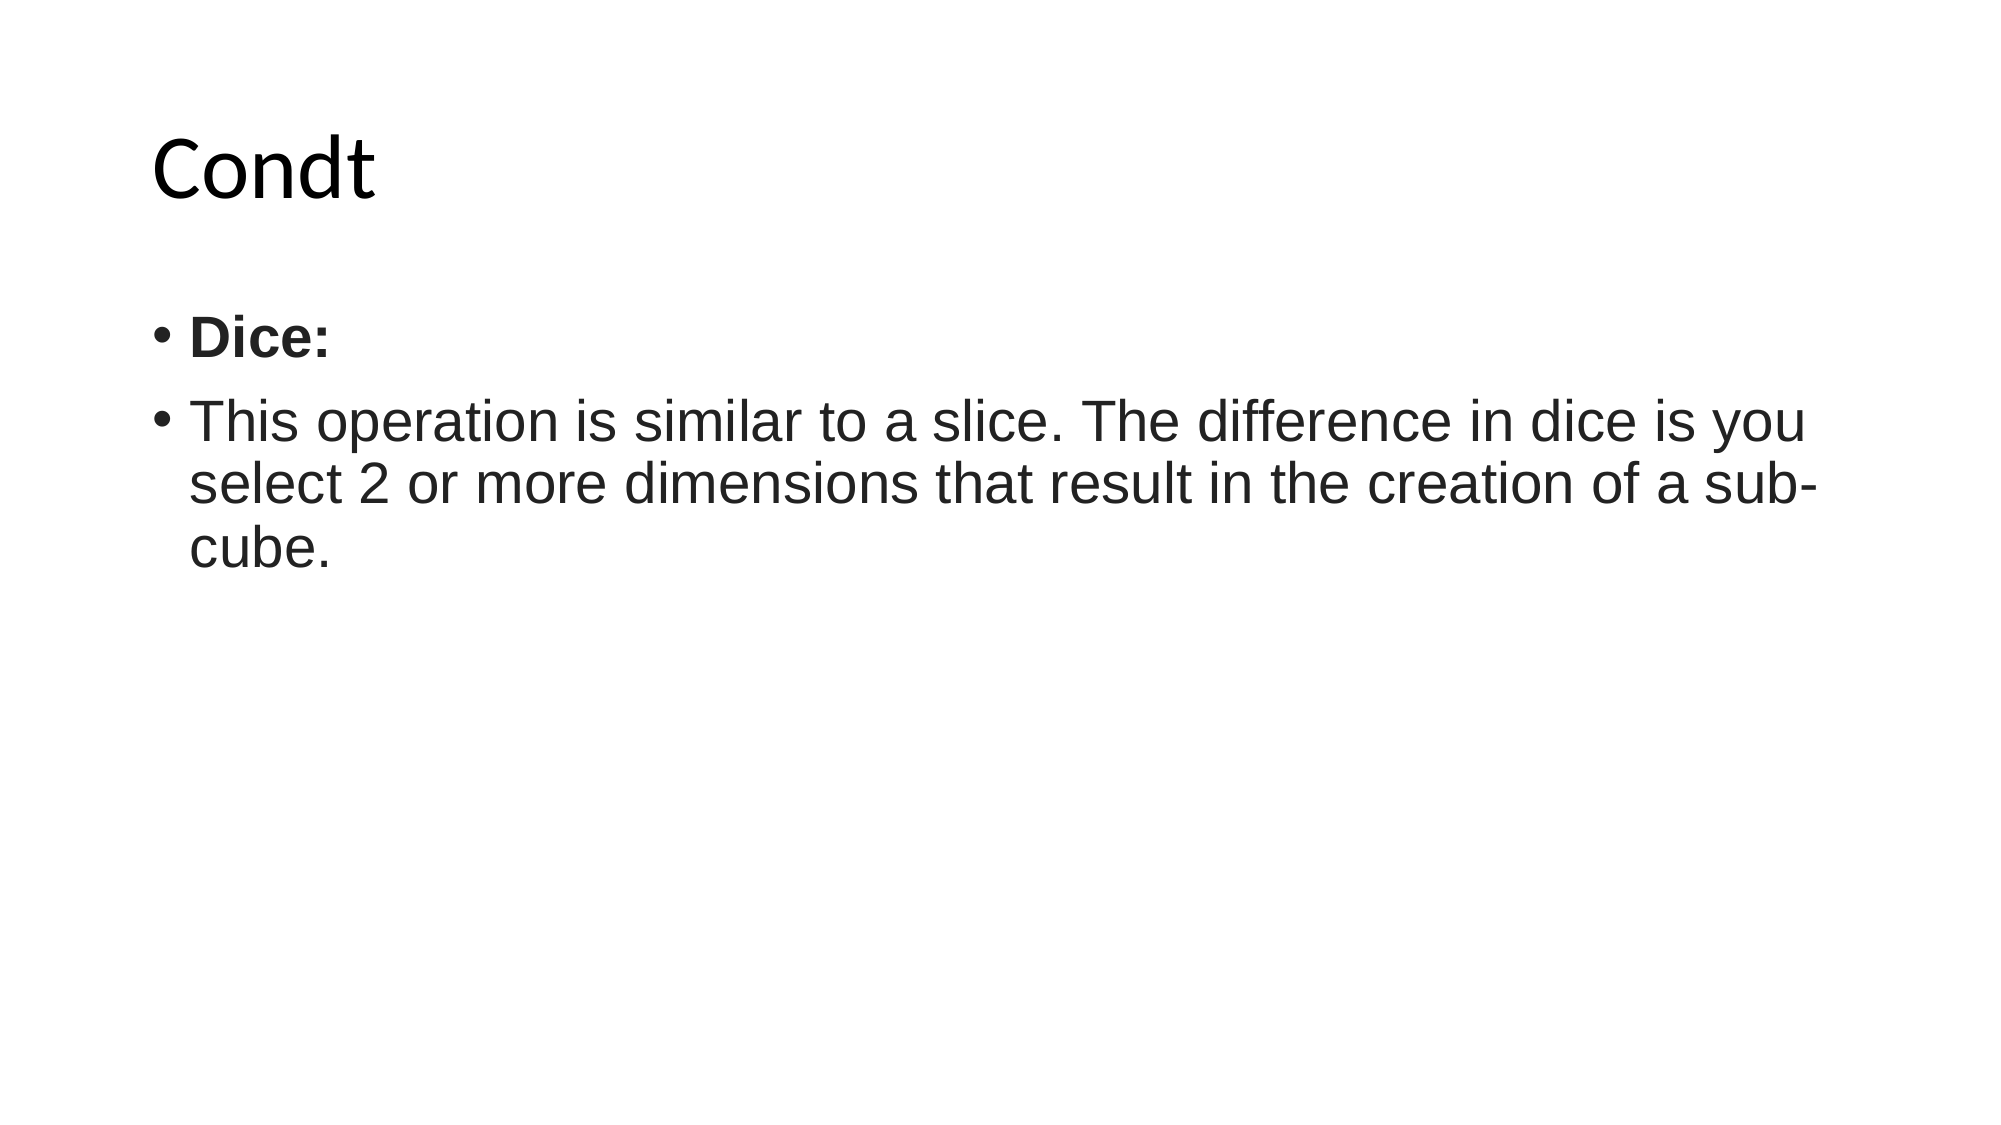

# Condt
Dice:
This operation is similar to a slice. The difference in dice is you select 2 or more dimensions that result in the creation of a sub-cube.